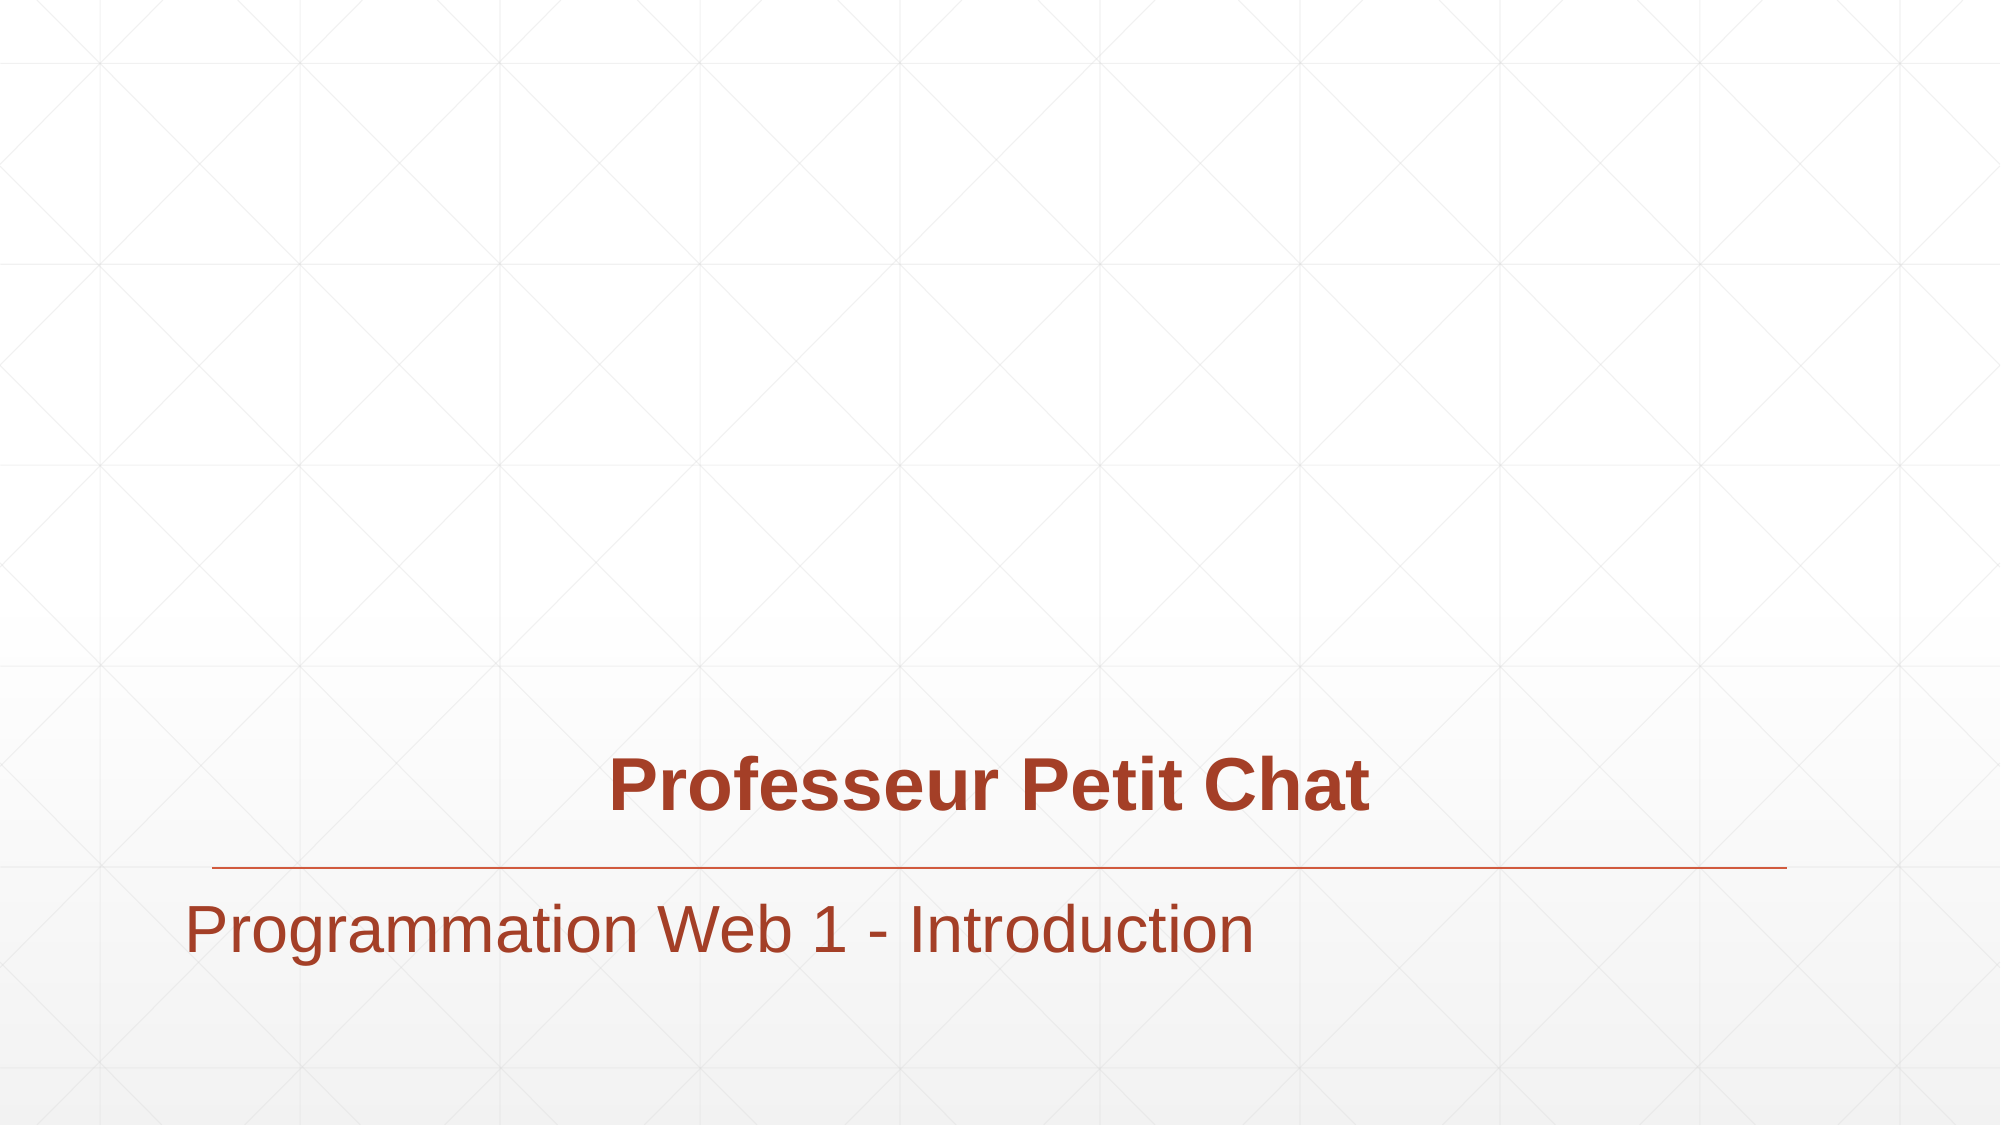

Professeur Petit Chat
Programmation Web 1 - Introduction